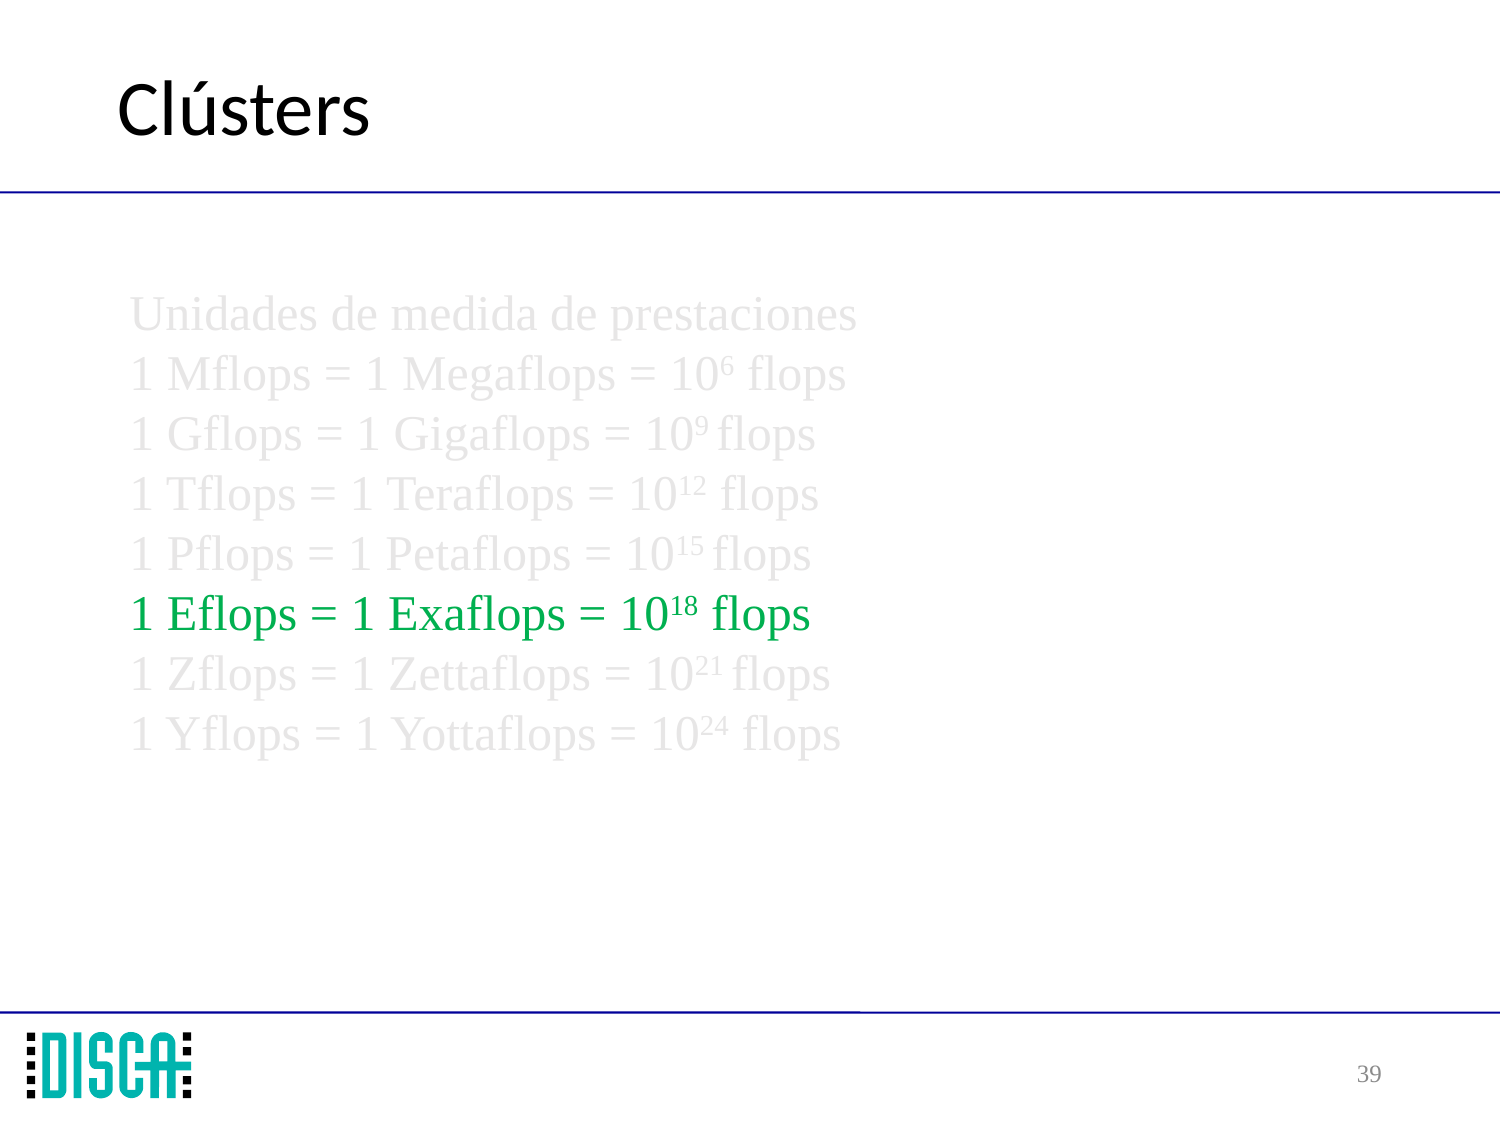

# Clústers
Unidades de medida de prestaciones
1 Mflops = 1 Megaflops = 106 flops
1 Gflops = 1 Gigaflops = 109 flops
1 Tflops = 1 Teraflops = 1012 flops
1 Pflops = 1 Petaflops = 1015 flops
1 Eflops = 1 Exaflops = 1018 flops
1 Zflops = 1 Zettaflops = 1021 flops
1 Yflops = 1 Yottaflops = 1024 flops

39